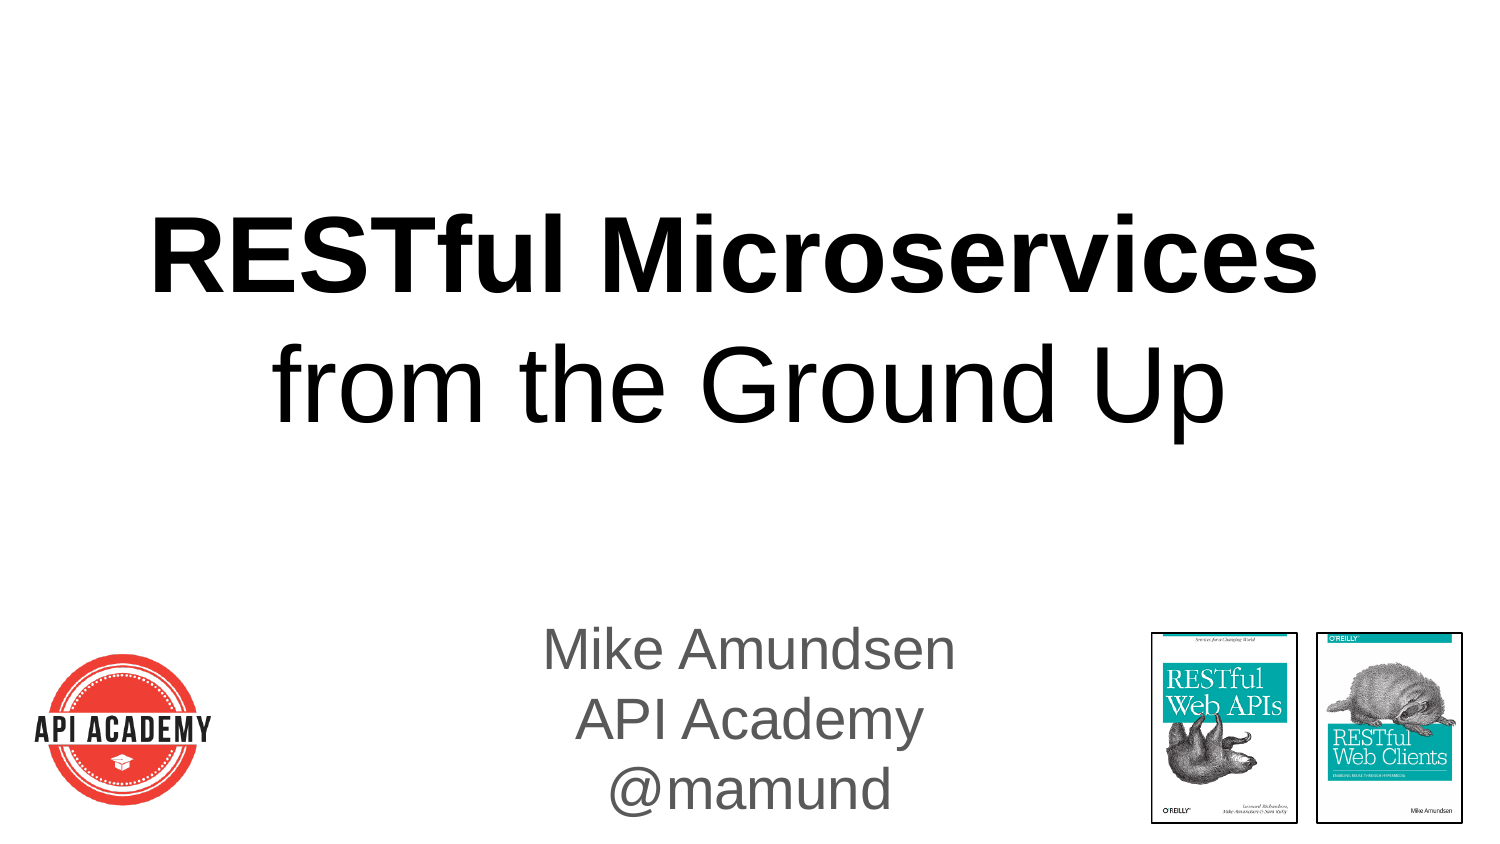

# RESTful Microservices from the Ground Up
Mike Amundsen
API Academy
@mamund